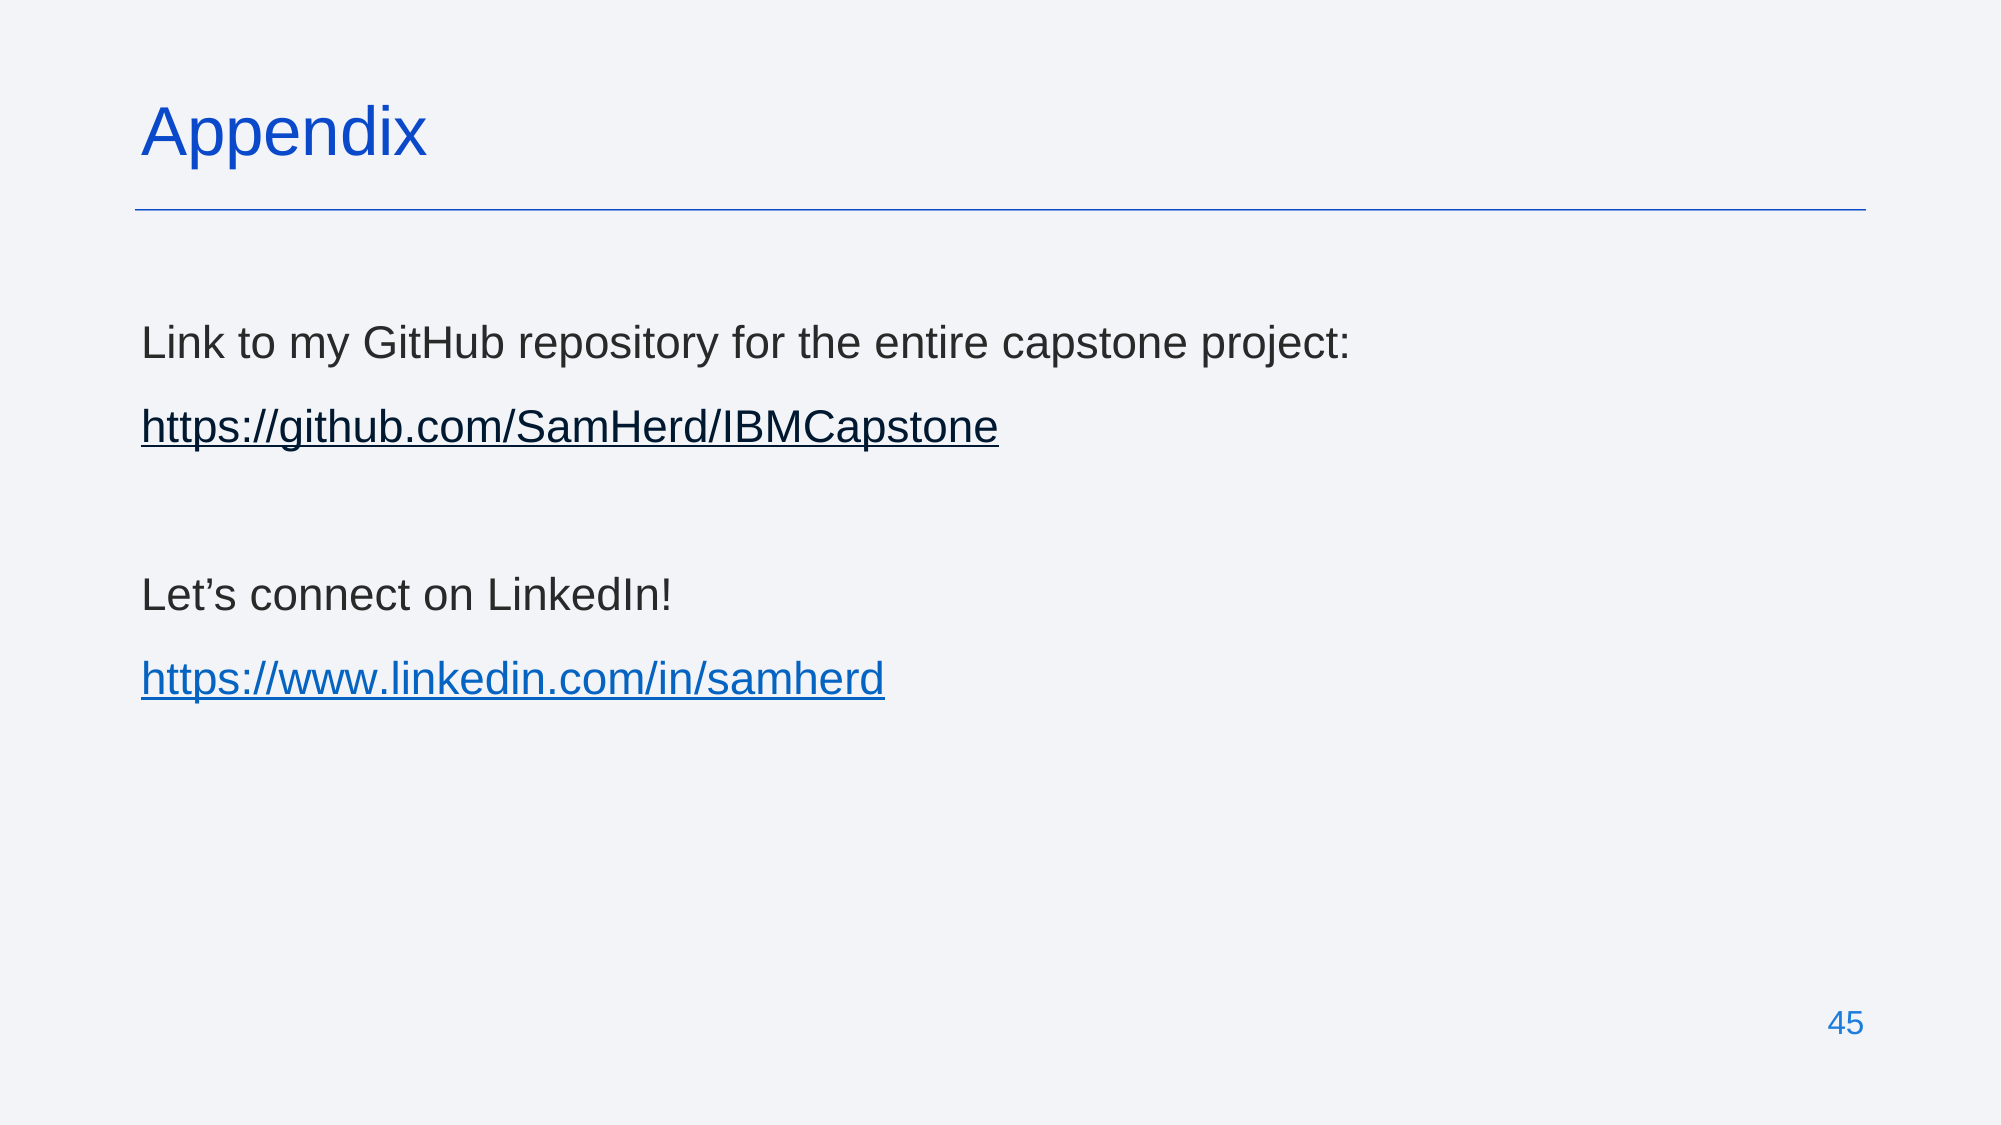

Appendix
Link to my GitHub repository for the entire capstone project:
https://github.com/SamHerd/IBMCapstone

Let’s connect on LinkedIn!
https://www.linkedin.com/in/samherd

45